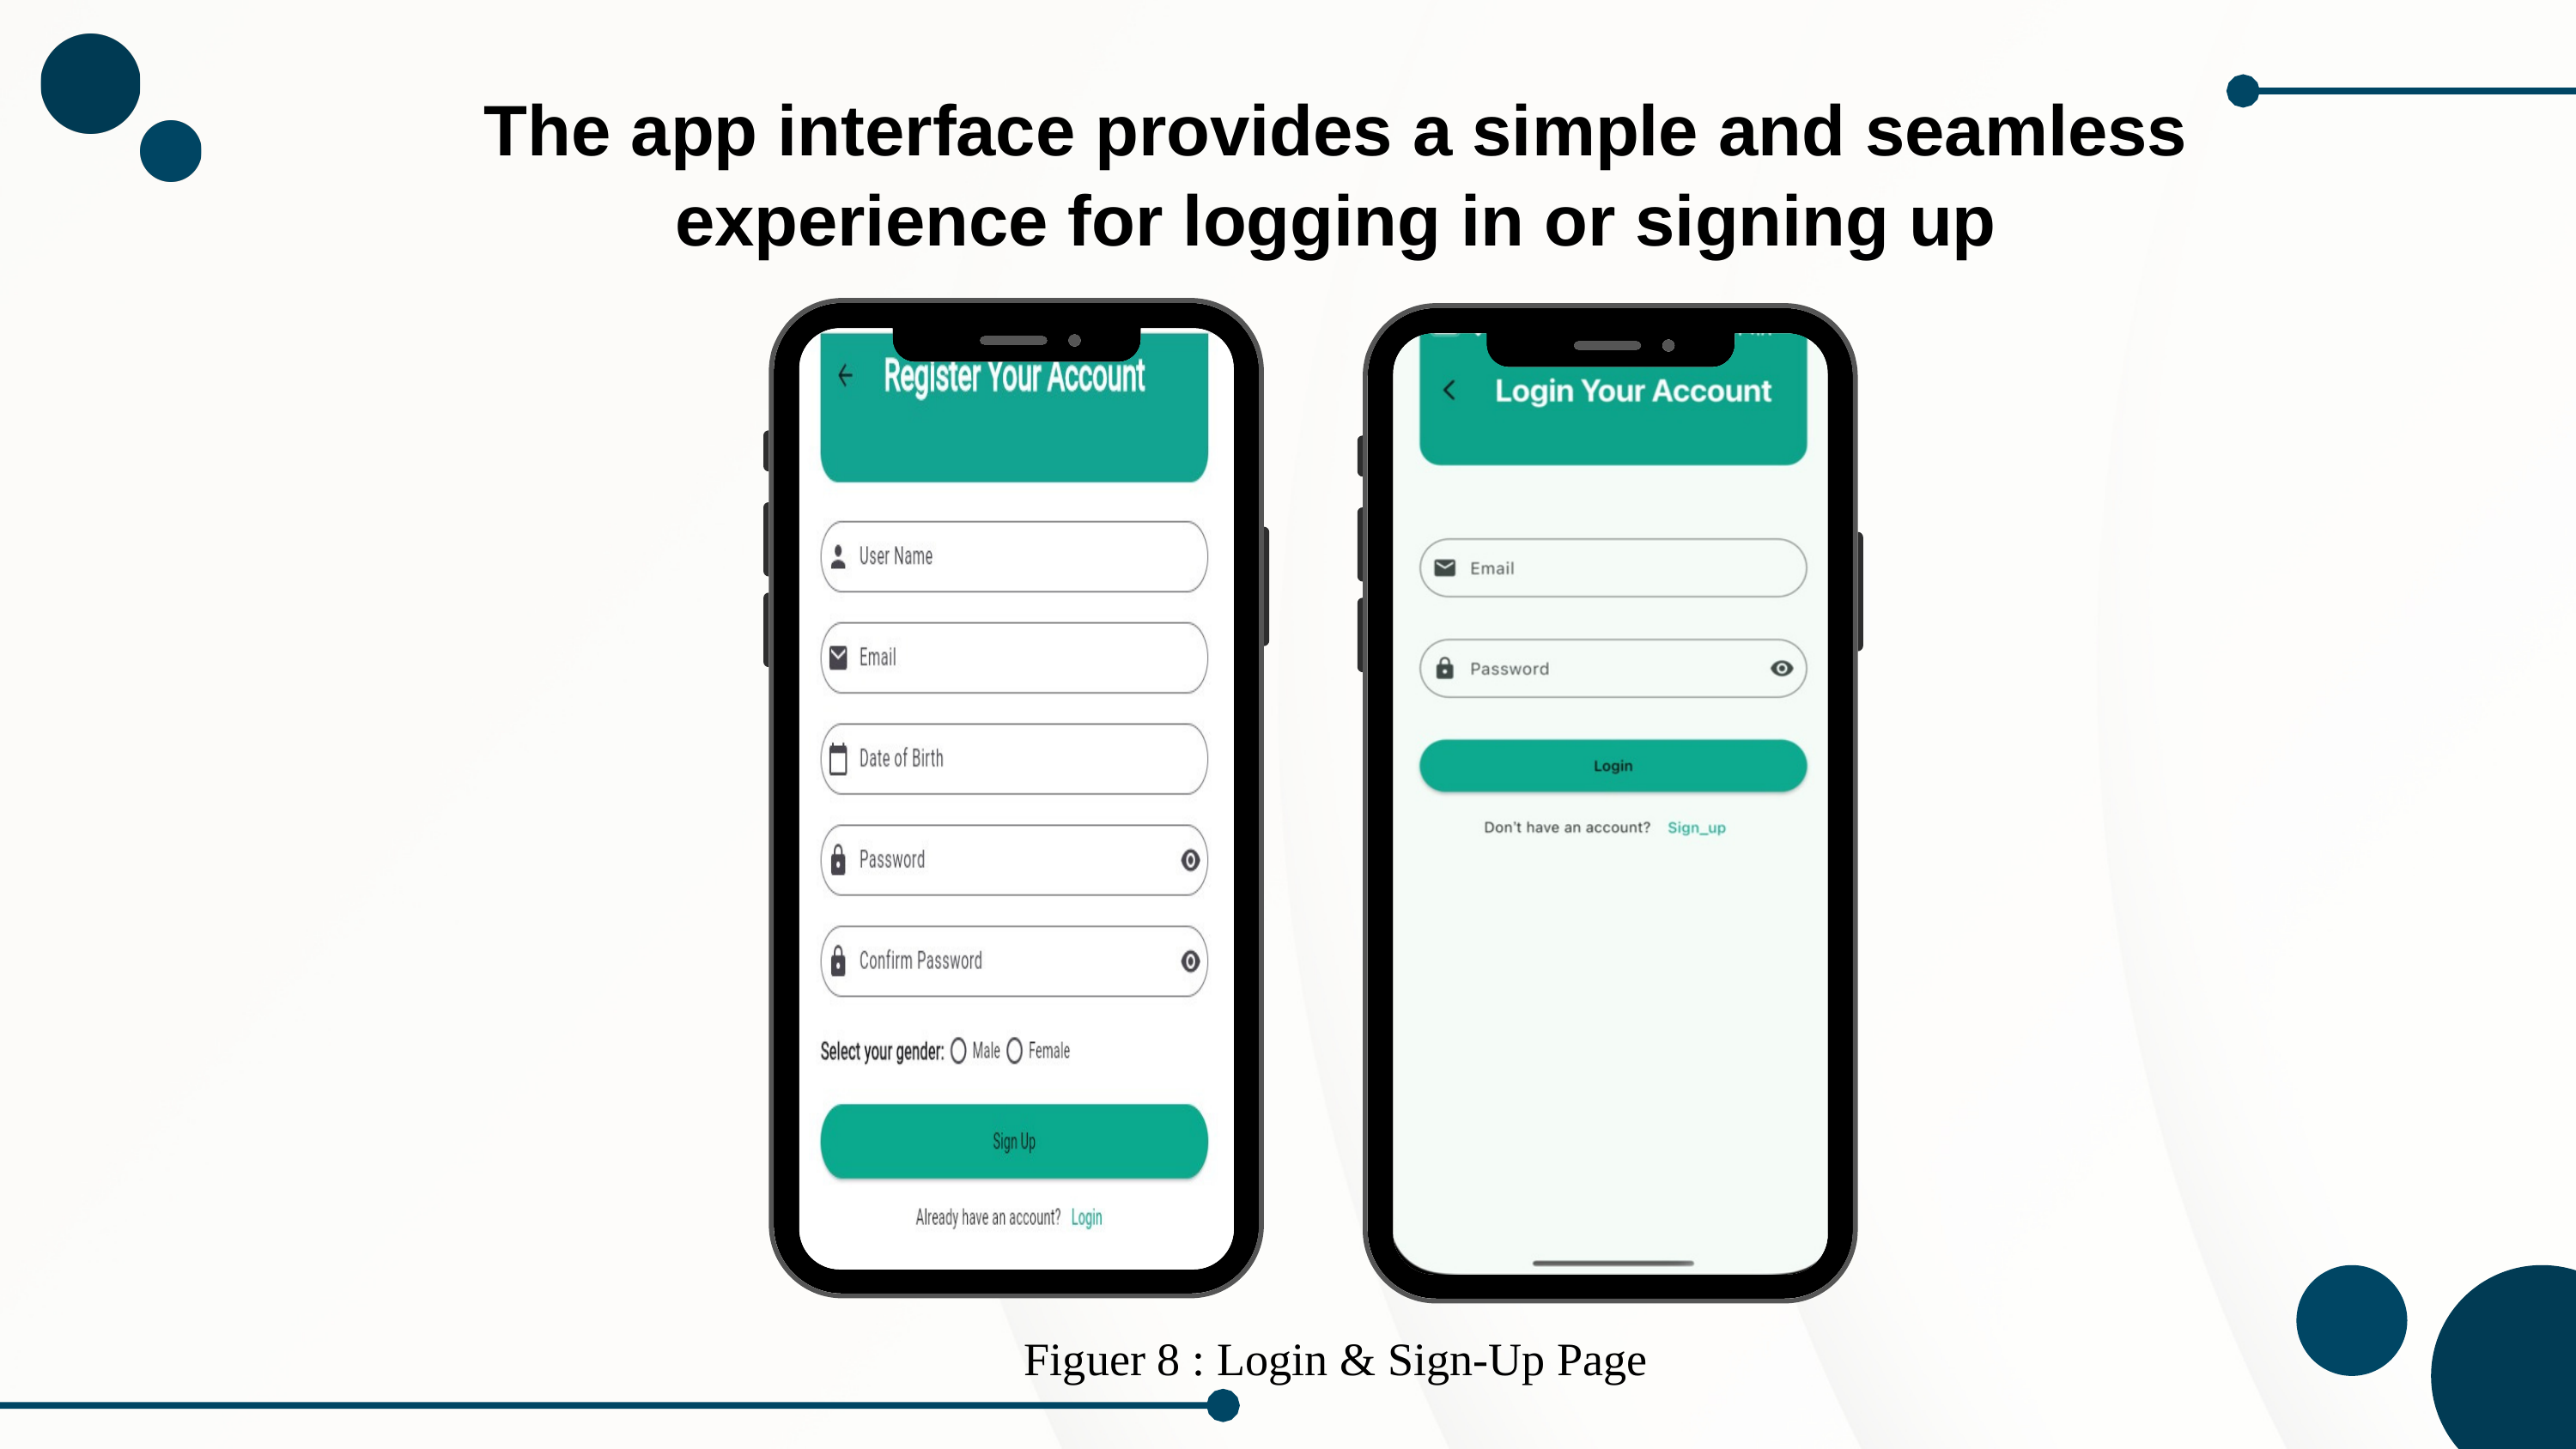

The app interface provides a simple and seamless experience for logging in or signing up

Figuer 8 : Login & Sign-Up Page